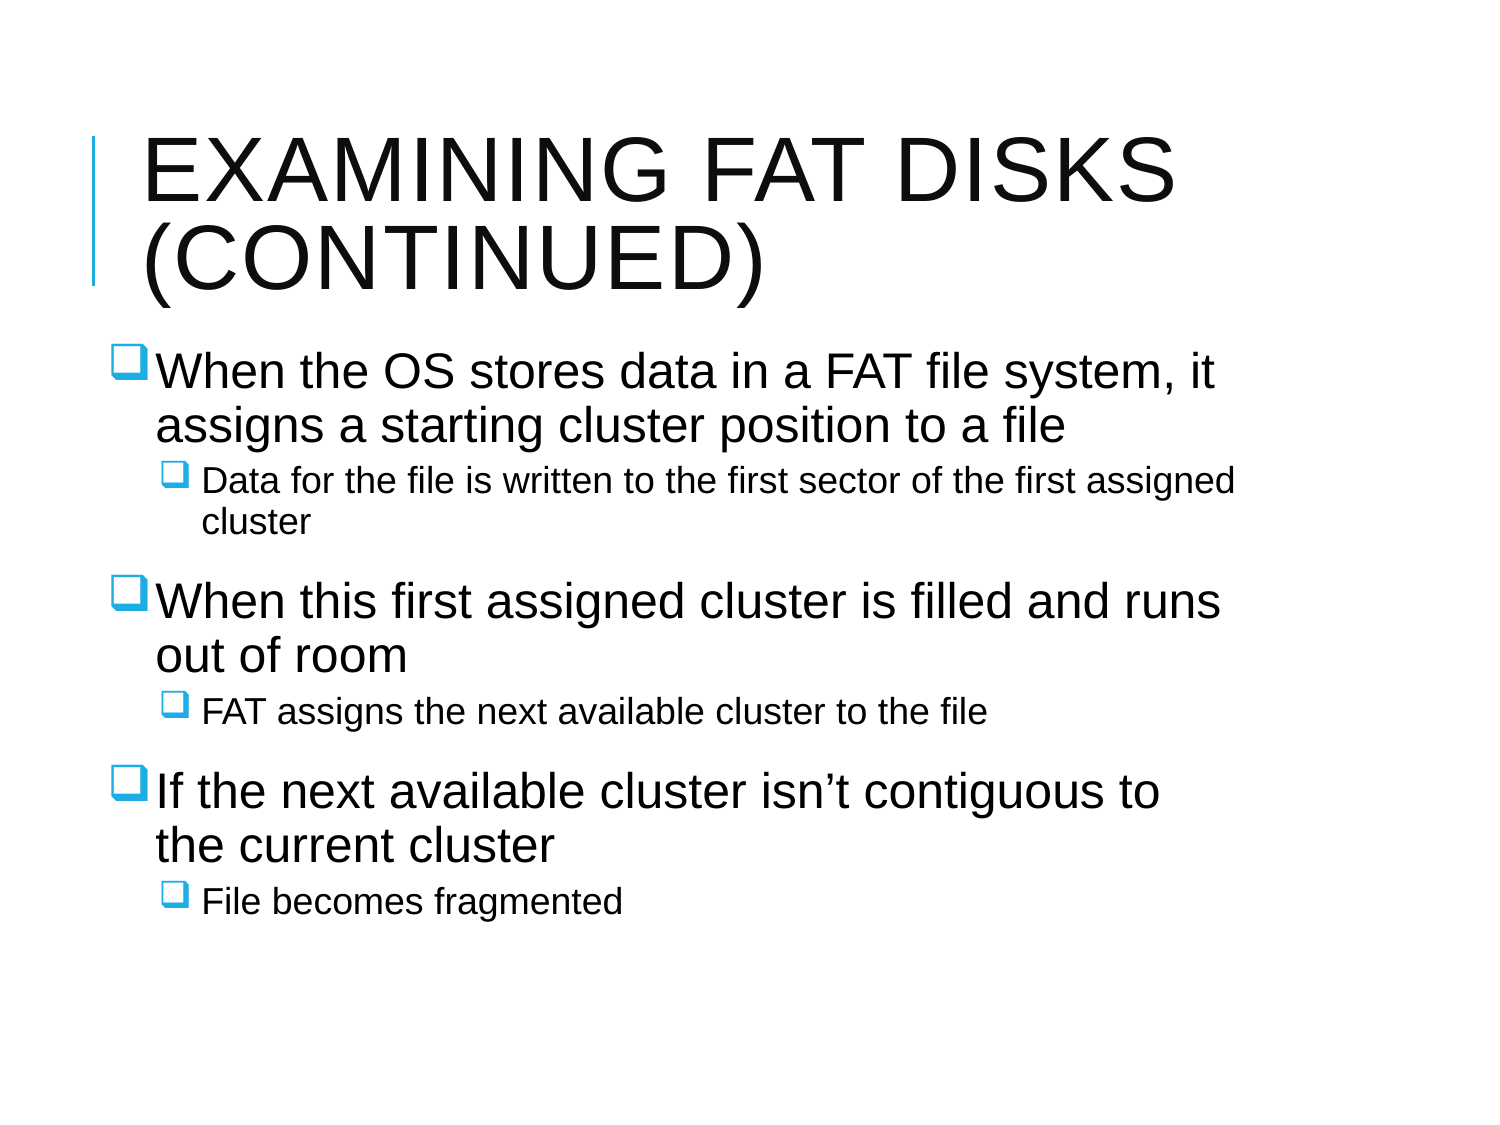

# Examining FAT Disks (continued)
When the OS stores data in a FAT file system, it assigns a starting cluster position to a file
Data for the file is written to the first sector of the first assigned cluster
When this first assigned cluster is filled and runs out of room
FAT assigns the next available cluster to the file
If the next available cluster isn’t contiguous to the current cluster
File becomes fragmented